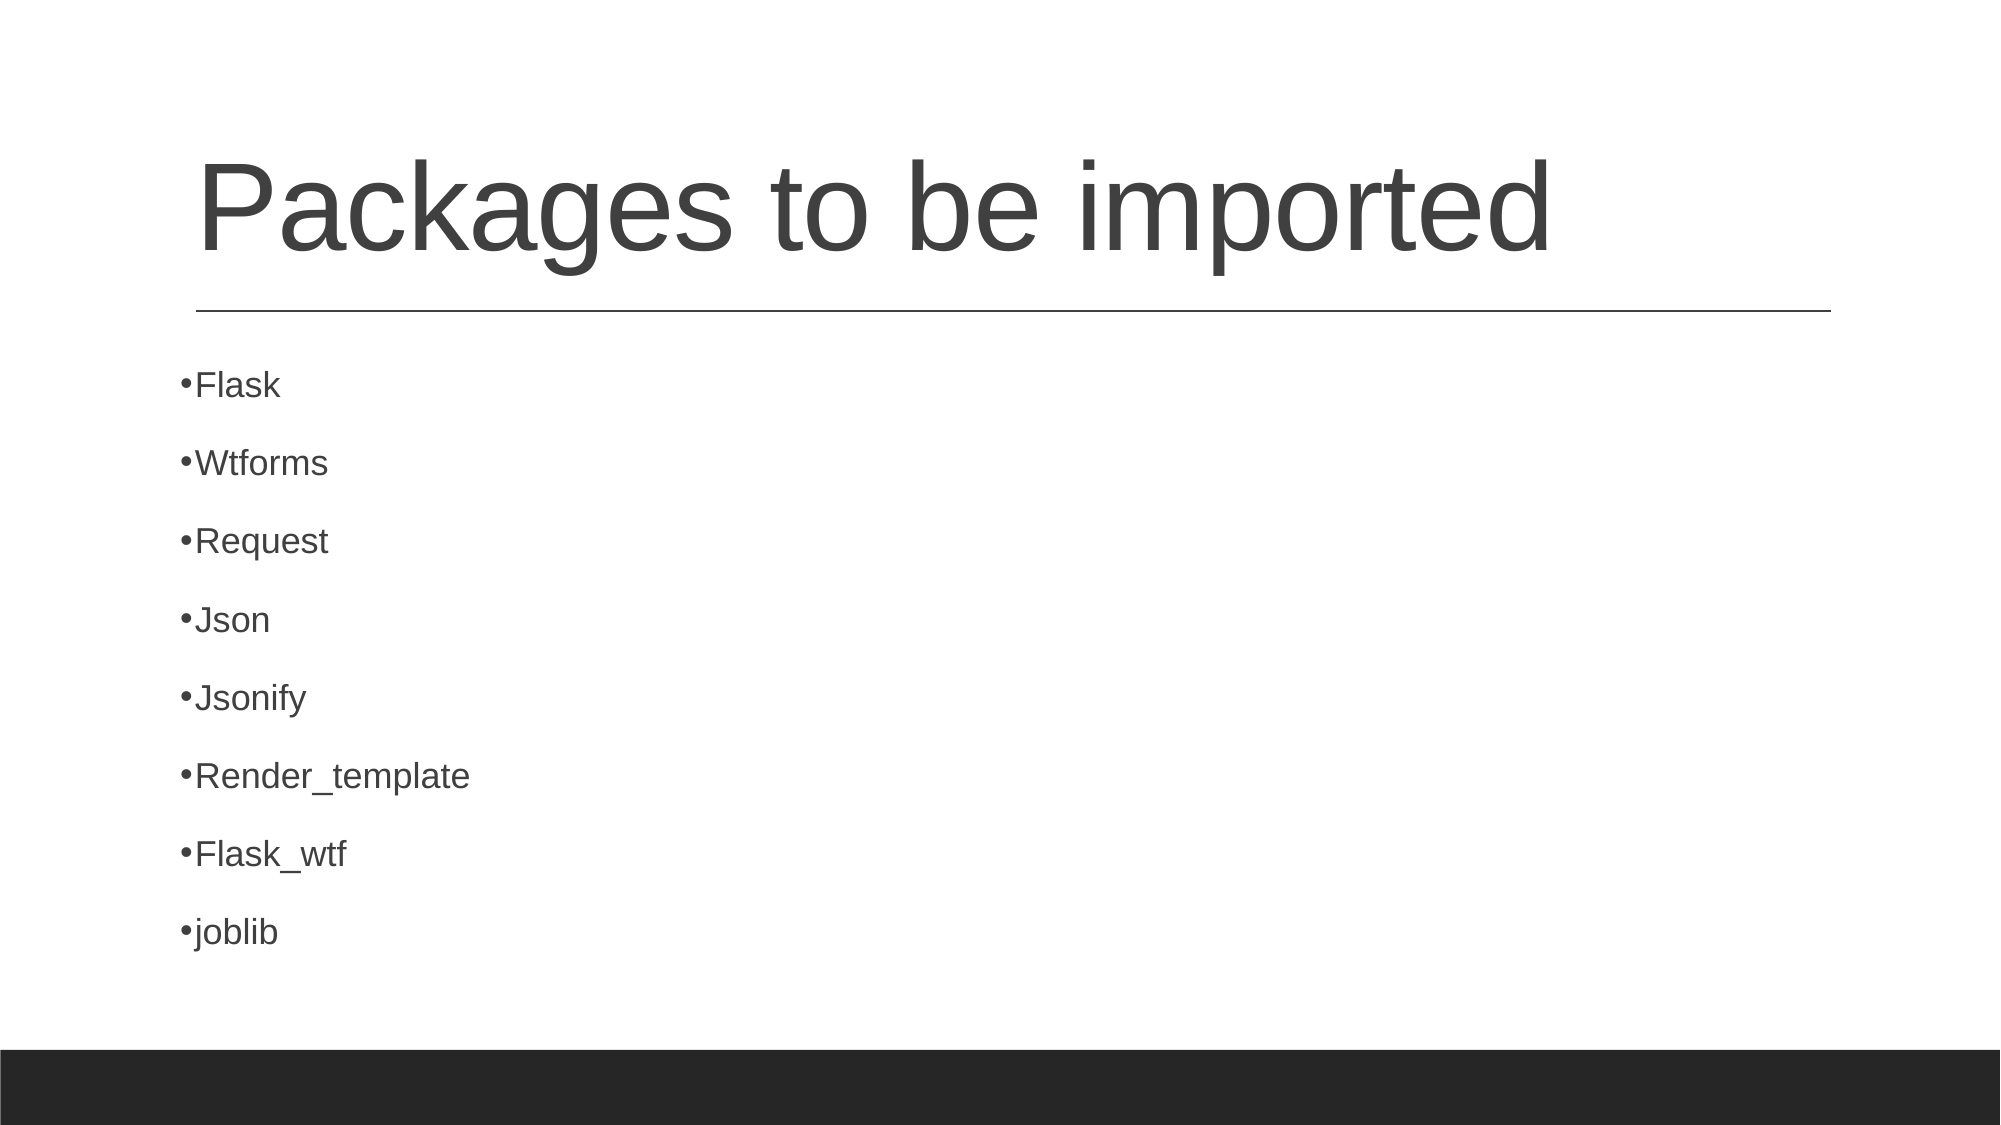

# Packages to be imported
Flask
Wtforms
Request
Json
Jsonify
Render_template
Flask_wtf
joblib